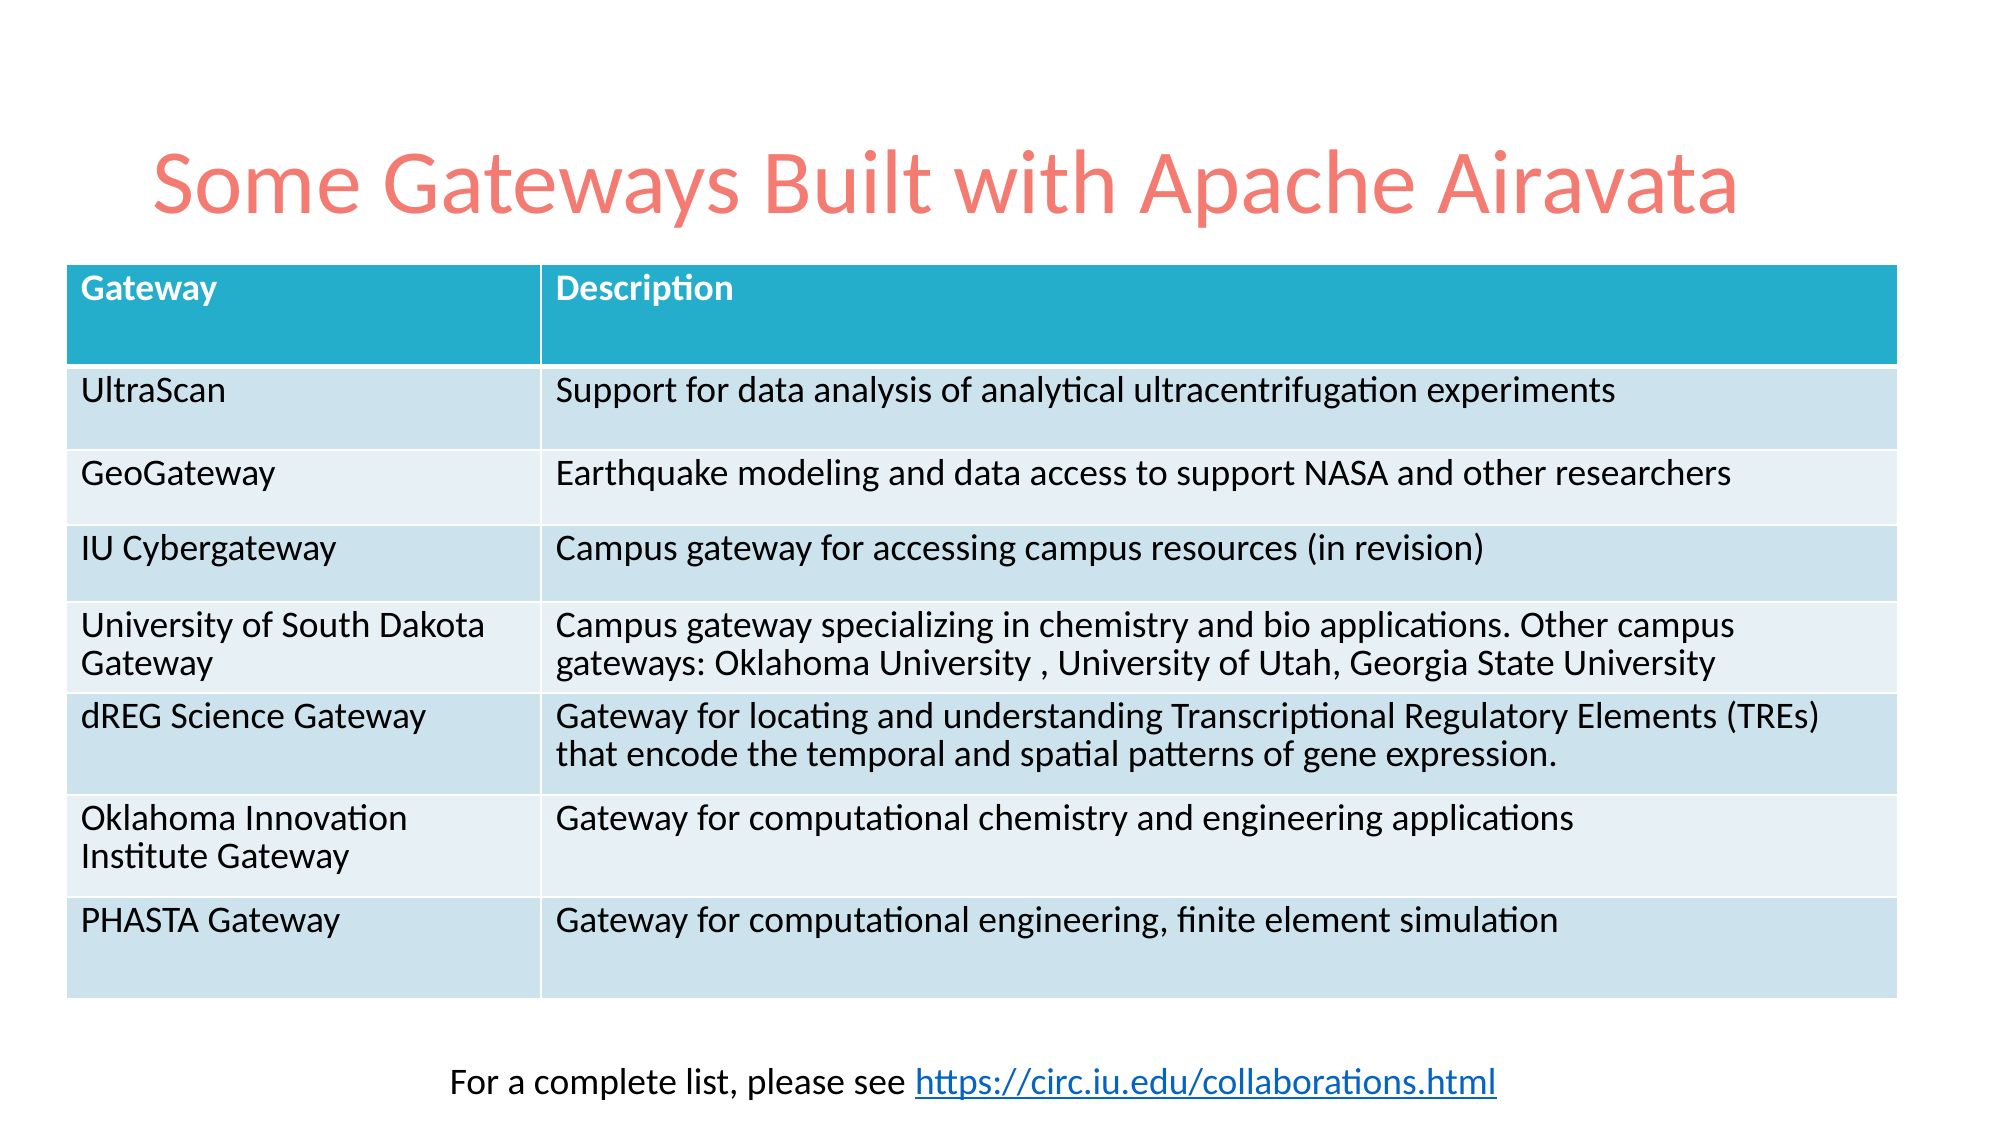

# Some Gateways Built with Apache Airavata
| Gateway | Description |
| --- | --- |
| UltraScan | Support for data analysis of analytical ultracentrifugation experiments |
| GeoGateway | Earthquake modeling and data access to support NASA and other researchers |
| IU Cybergateway | Campus gateway for accessing campus resources (in revision) |
| University of South Dakota Gateway | Campus gateway specializing in chemistry and bio applications. Other campus gateways: Oklahoma University , University of Utah, Georgia State University |
| dREG Science Gateway | Gateway for locating and understanding Transcriptional Regulatory Elements (TREs) that encode the temporal and spatial patterns of gene expression. |
| Oklahoma Innovation Institute Gateway | Gateway for computational chemistry and engineering applications |
| PHASTA Gateway | Gateway for computational engineering, finite element simulation |
For a complete list, please see https://circ.iu.edu/collaborations.html